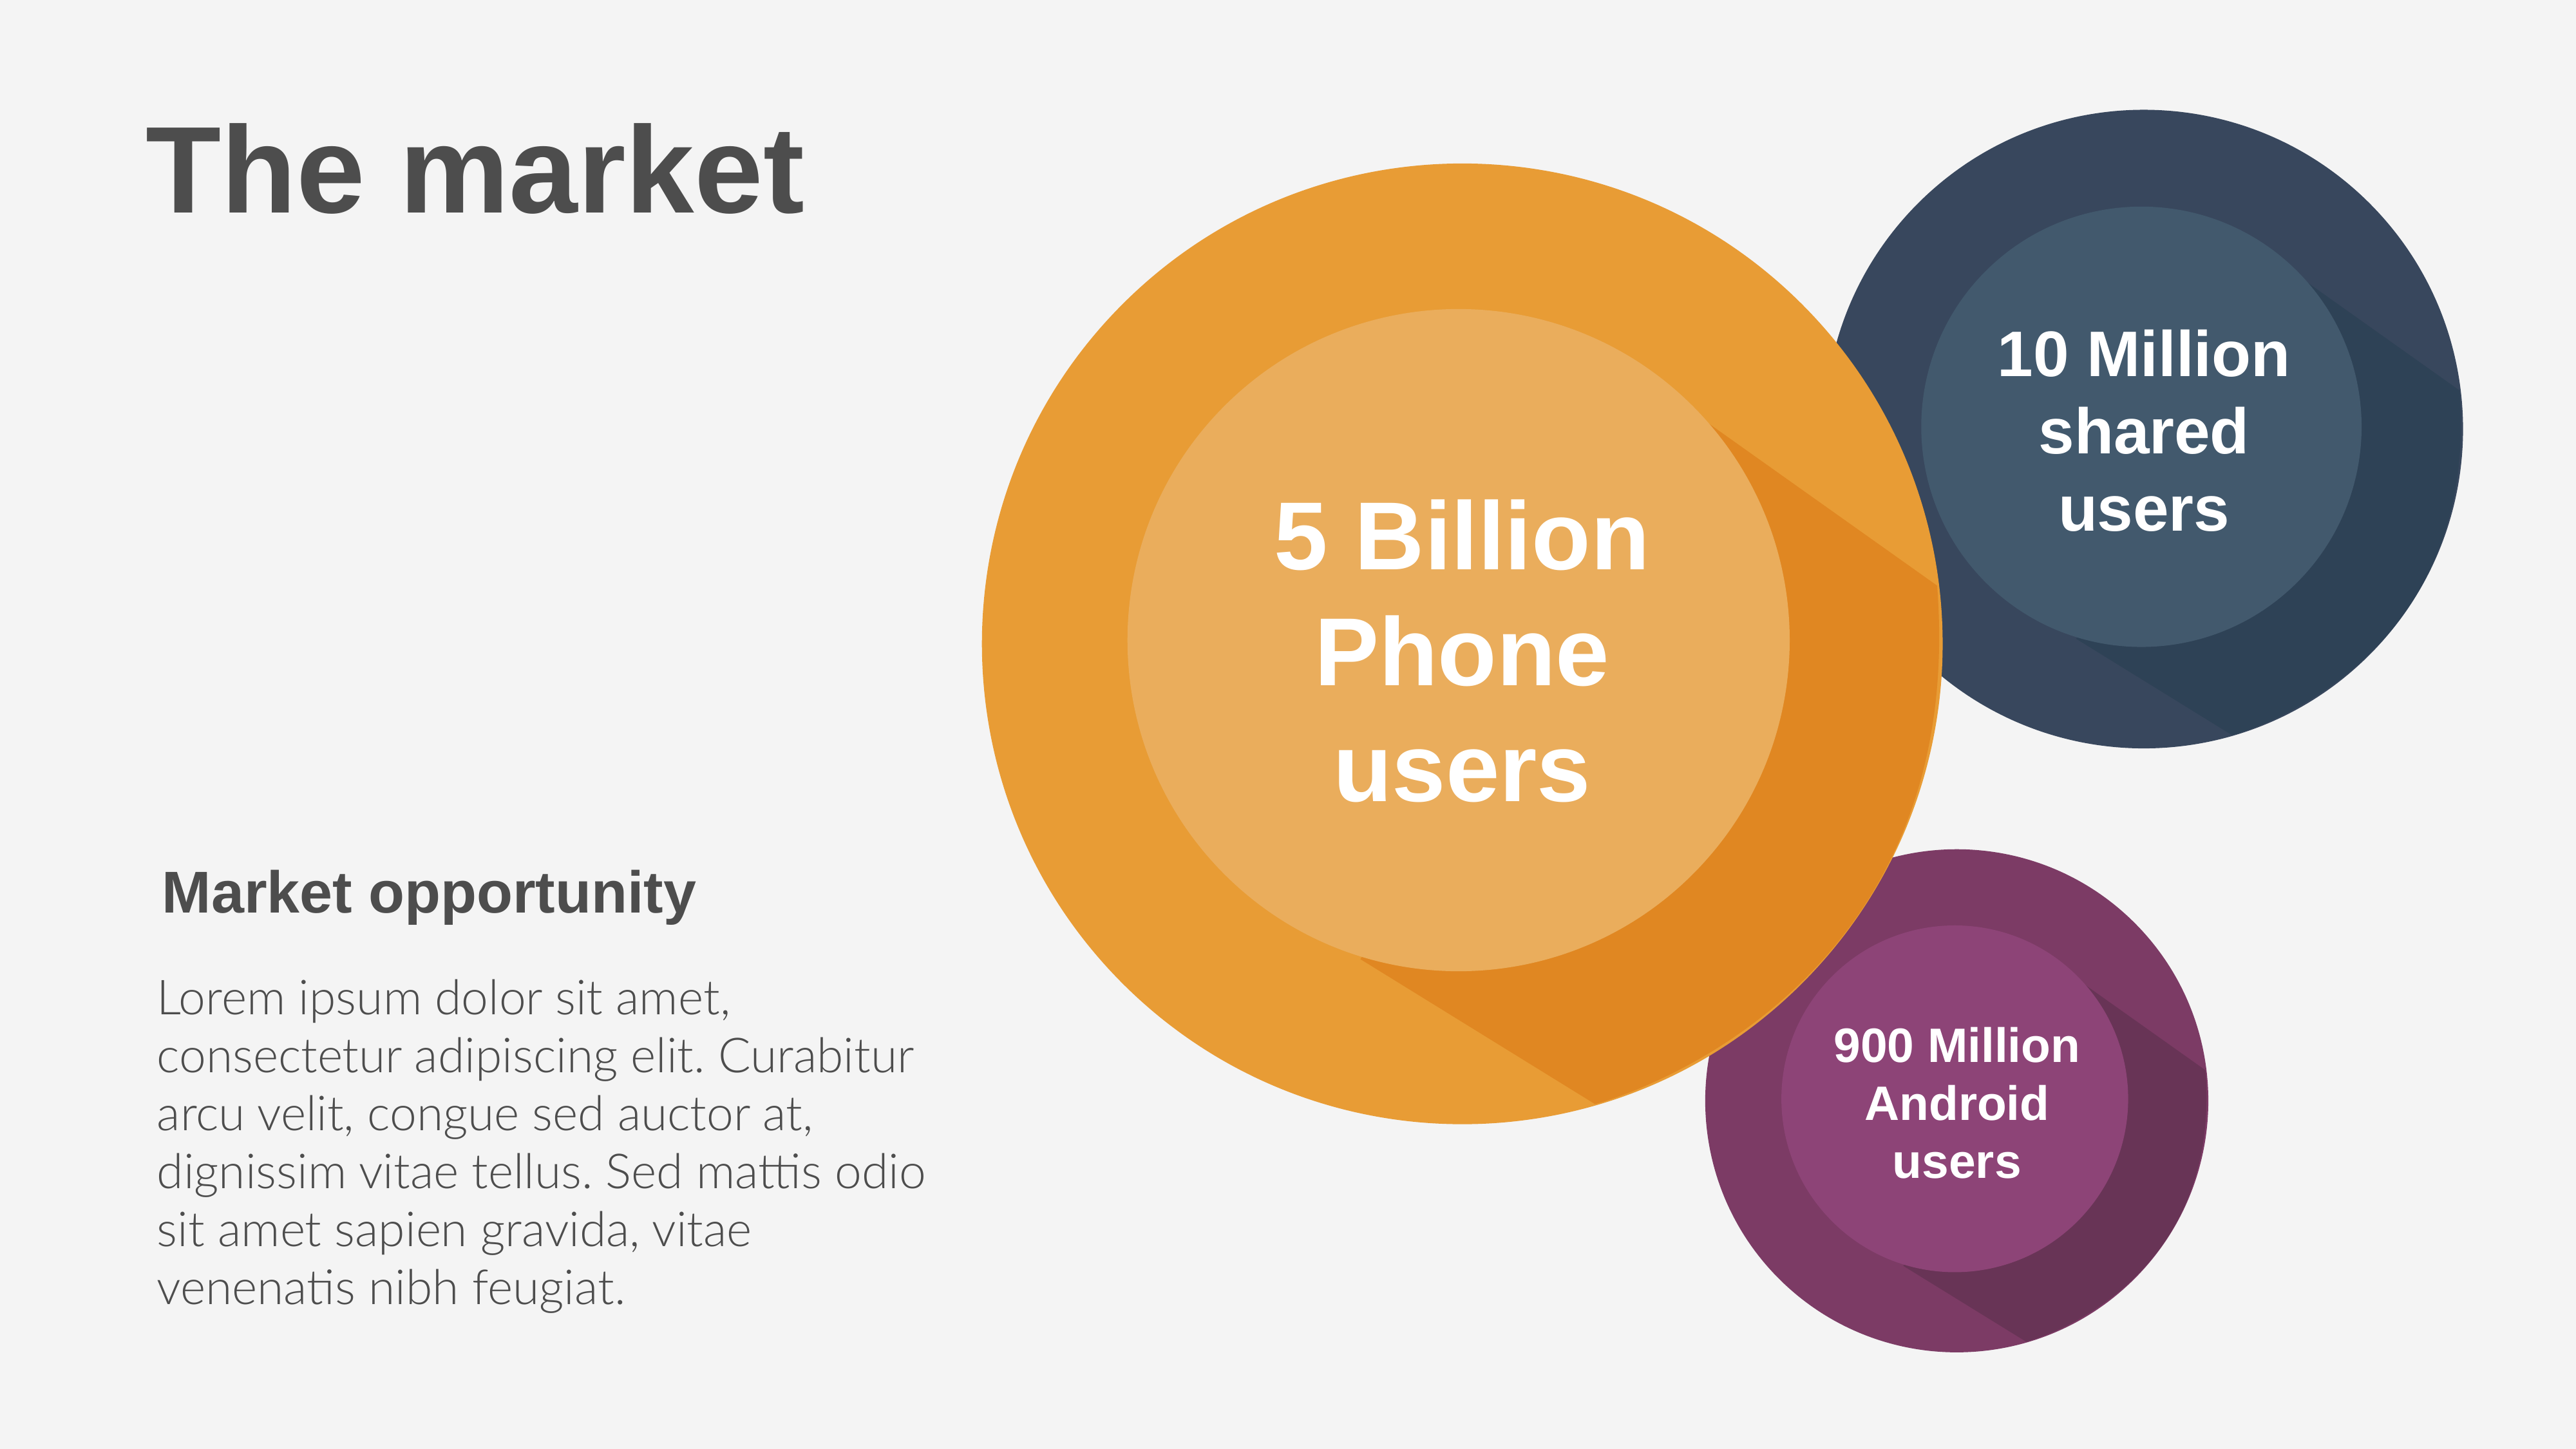

The market

10 Million
shared
users

5 Billion
Phone
users
Market opportunity

Lorem ipsum dolor sit amet, consectetur adipiscing elit. Curabitur arcu velit, congue sed auctor at, dignissim vitae tellus. Sed mattis odio sit amet sapien gravida, vitae venenatis nibh feugiat.

900 Million
Android
users